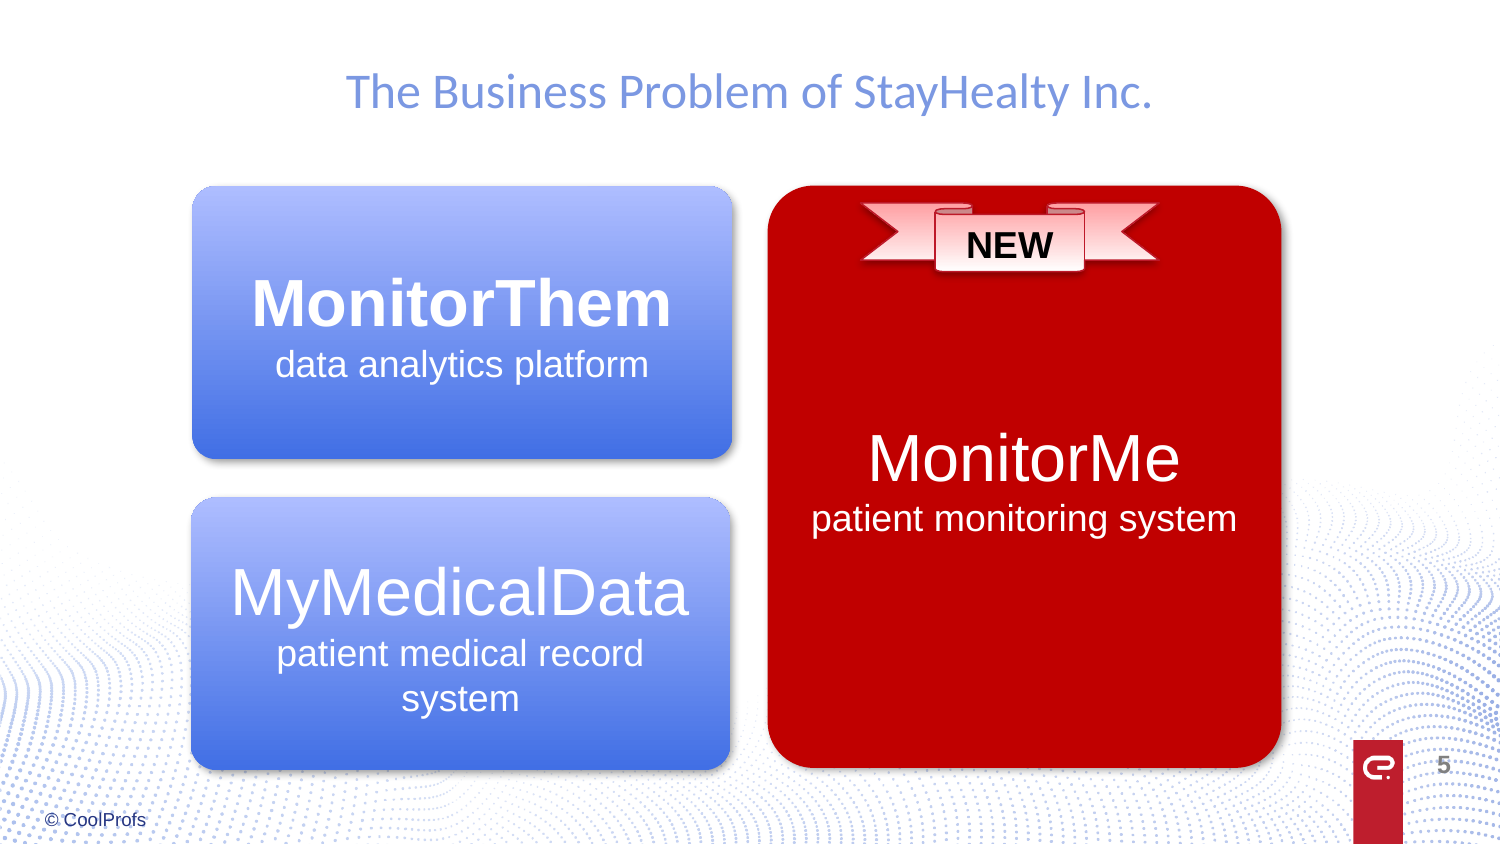

# The Business Problem of StayHealty Inc.
MonitorMe
patient monitoring system
NEW
MonitorThem
data analytics platform
MyMedicalData
patient medical record system